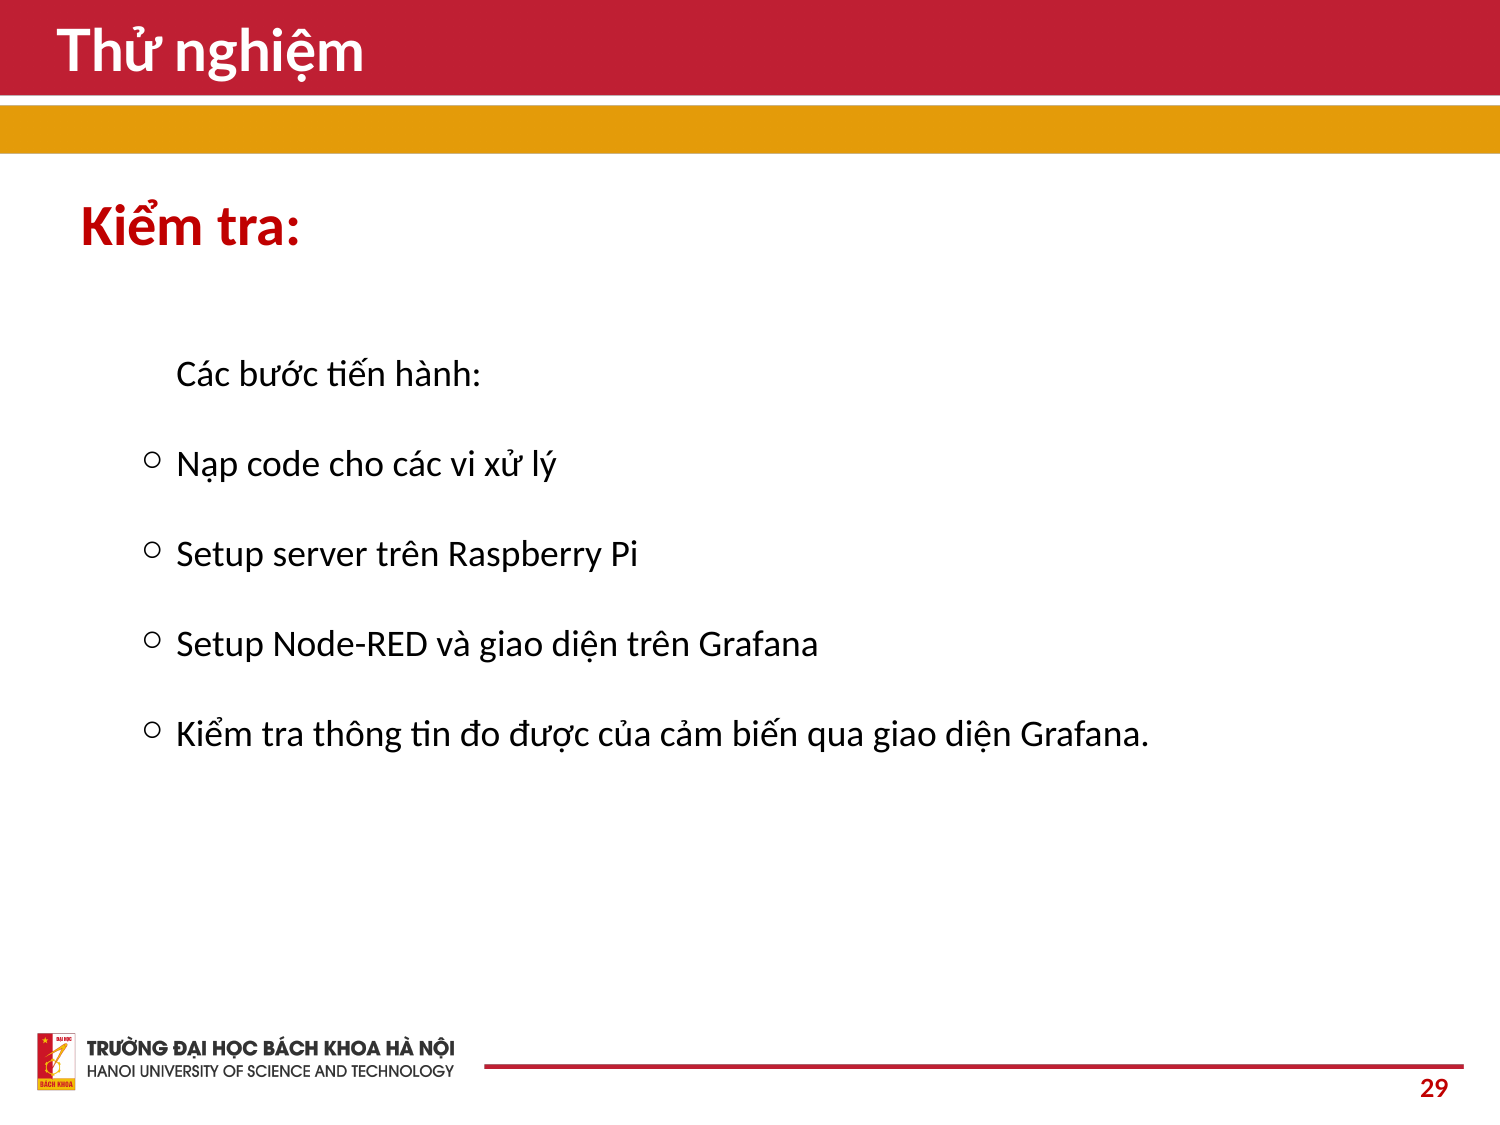

# Thử nghiệm
Kiểm tra:
Các bước tiến hành:

Nạp code cho các vi xử lý

Setup server trên Raspberry Pi

Setup Node-RED và giao diện trên Grafana

Kiểm tra thông tin đo được của cảm biến qua giao diện Grafana.

29